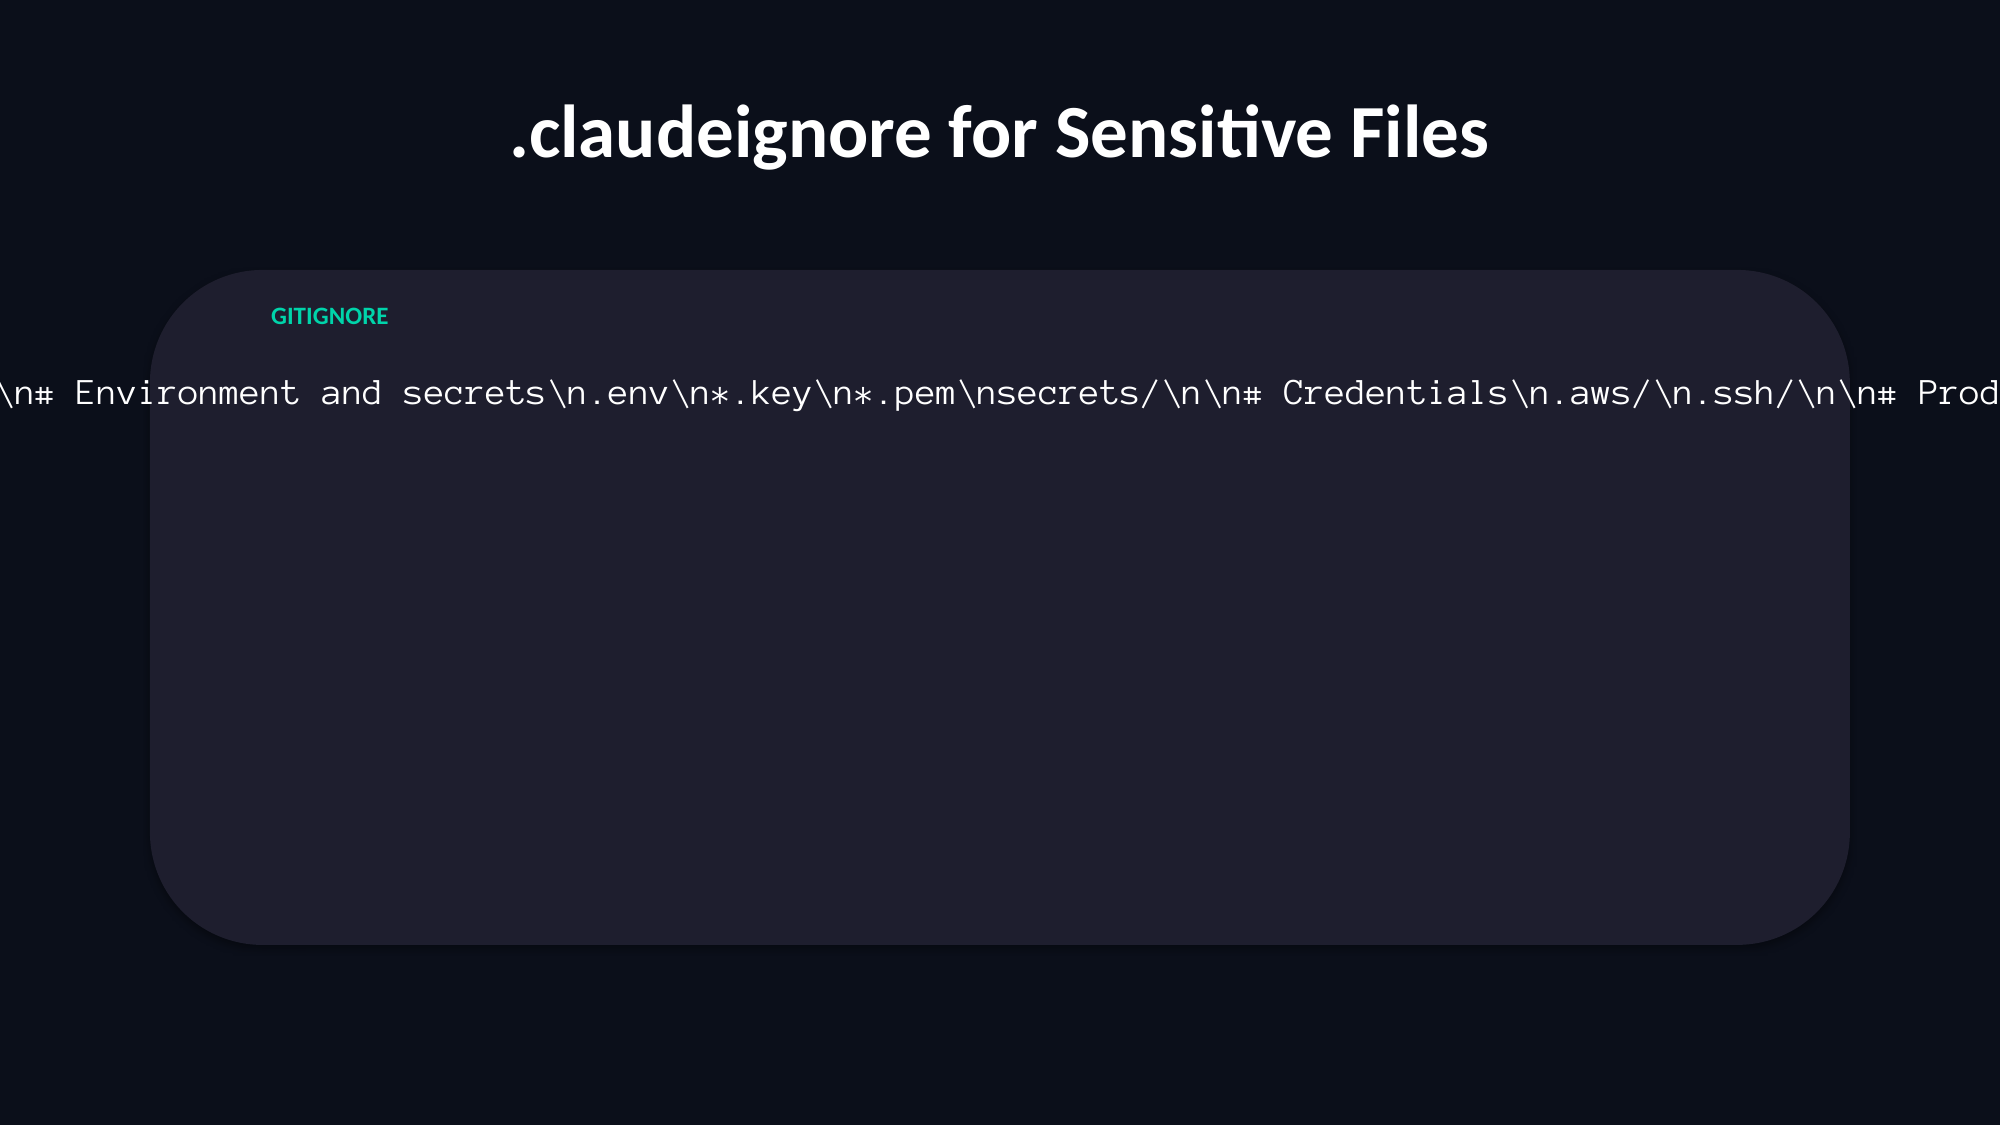

.claudeignore for Sensitive Files

GITIGNORE
# .claudeignore - Security\n\n# Environment and secrets\n.env\n*.key\n*.pem\nsecrets/\n\n# Credentials\n.aws/\n.ssh/\n\n# Production\nproduction/\ndeploy/